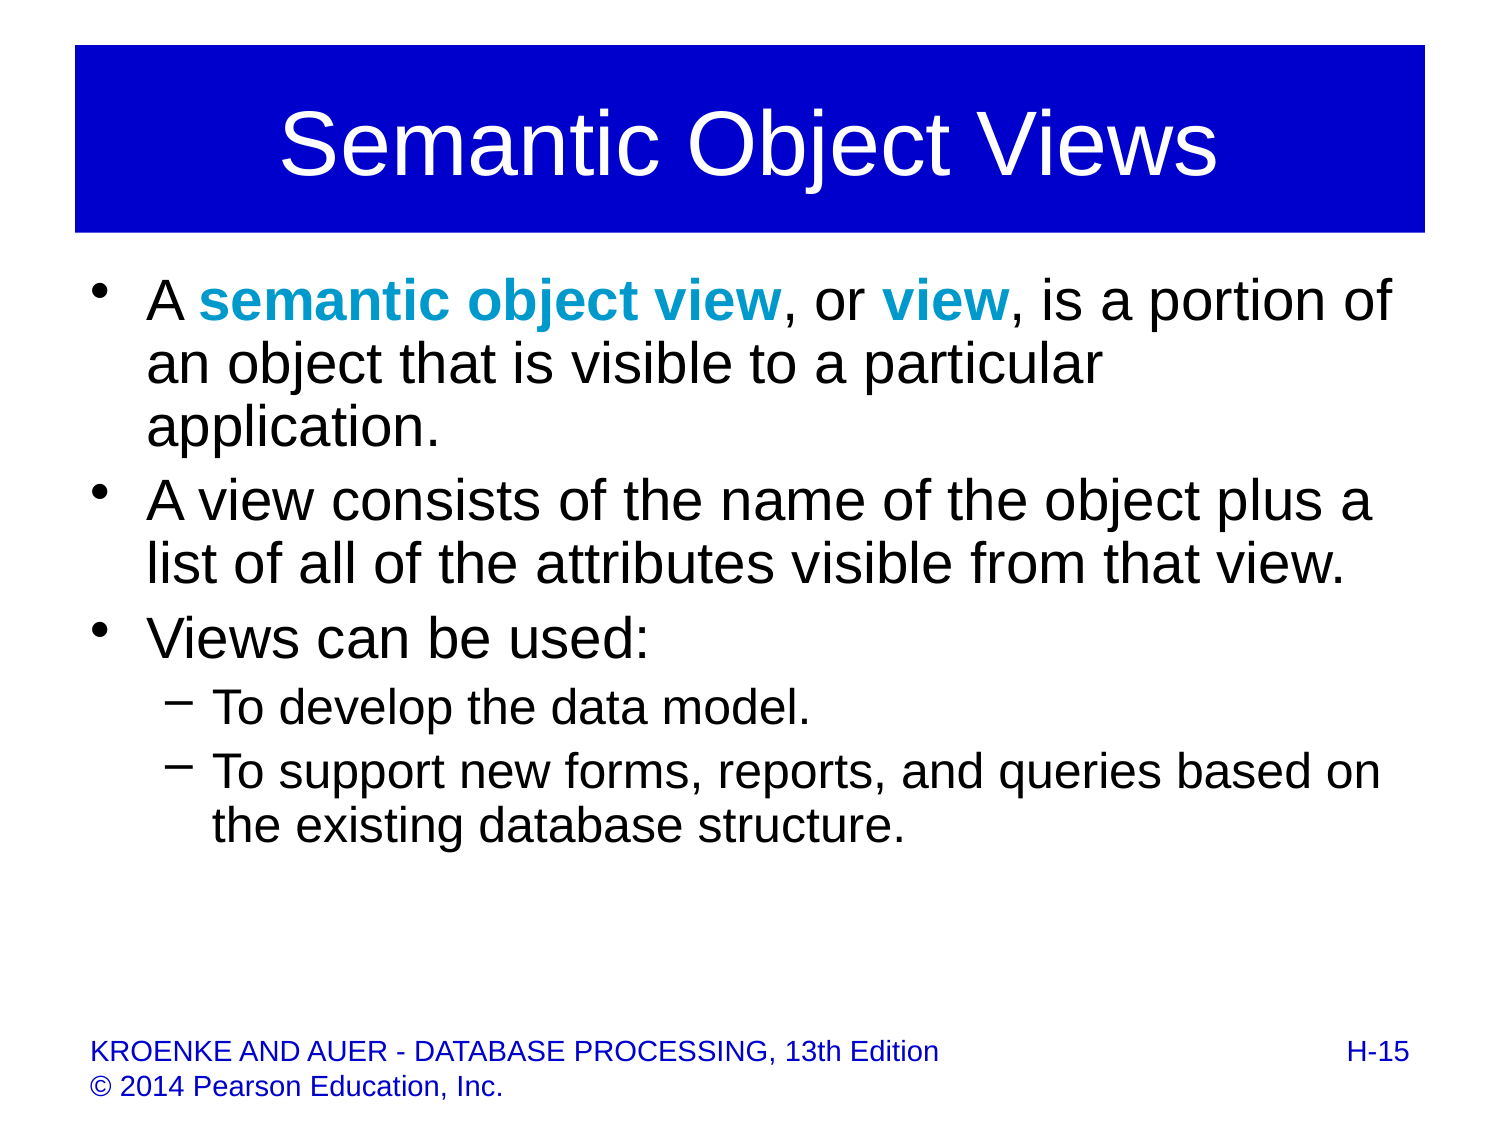

# Semantic Object Views
A semantic object view, or view, is a portion of an object that is visible to a particular application.
A view consists of the name of the object plus a list of all of the attributes visible from that view.
Views can be used:
To develop the data model.
To support new forms, reports, and queries based on the existing database structure.
H-15

KROENKE AND AUER - DATABASE PROCESSING, 13th Edition  © 2014 Pearson Education, Inc.